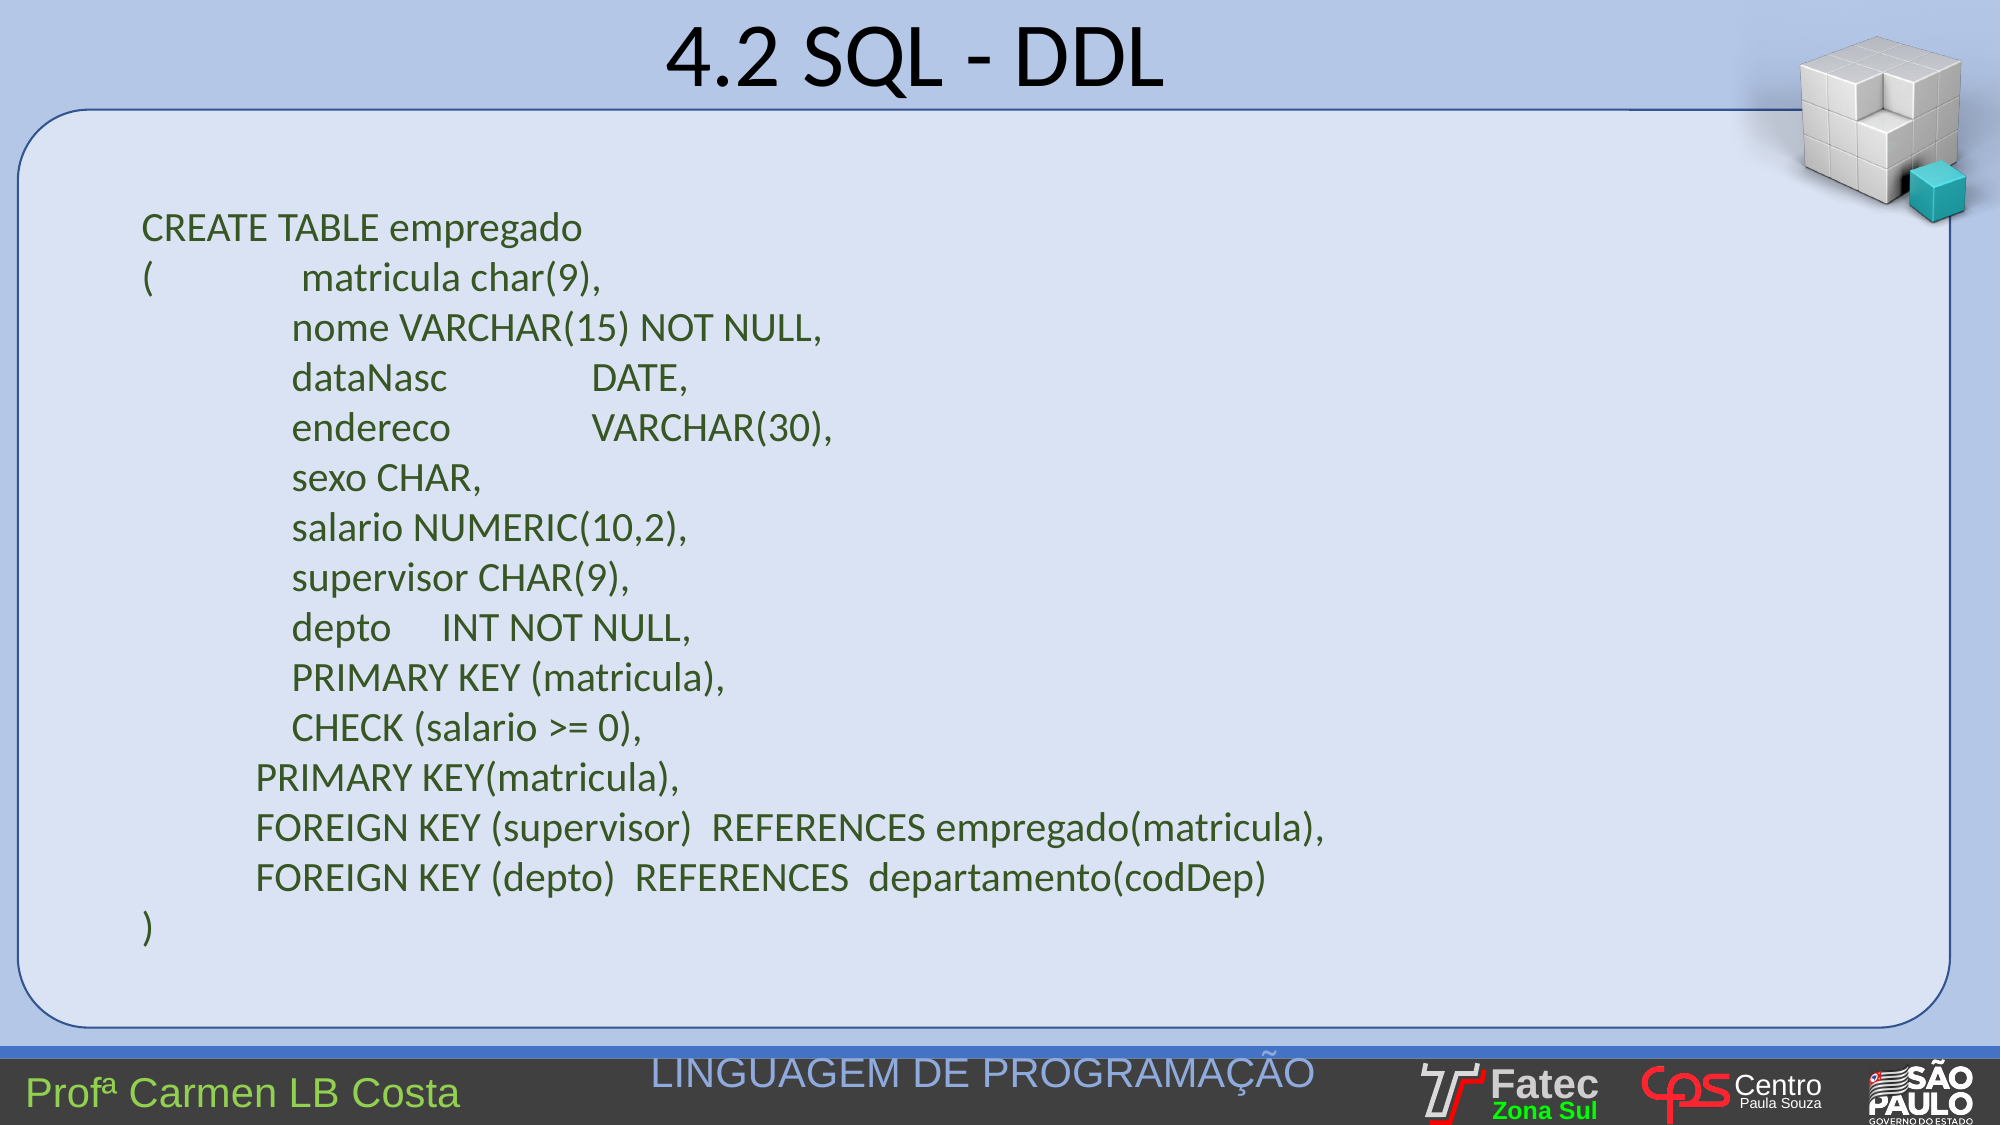

4.2 SQL - DDL

CREATE TABLE empregado
(	 matricula char(9),
	nome VARCHAR(15) NOT NULL,
	dataNasc	DATE,
	endereco	VARCHAR(30),
	sexo CHAR,
	salario NUMERIC(10,2),
	supervisor CHAR(9),
	depto	INT NOT NULL,
	PRIMARY KEY (matricula),
	CHECK (salario >= 0),
            PRIMARY KEY(matricula),
            FOREIGN KEY (supervisor)  REFERENCES empregado(matricula),
            FOREIGN KEY (depto)  REFERENCES  departamento(codDep)
)